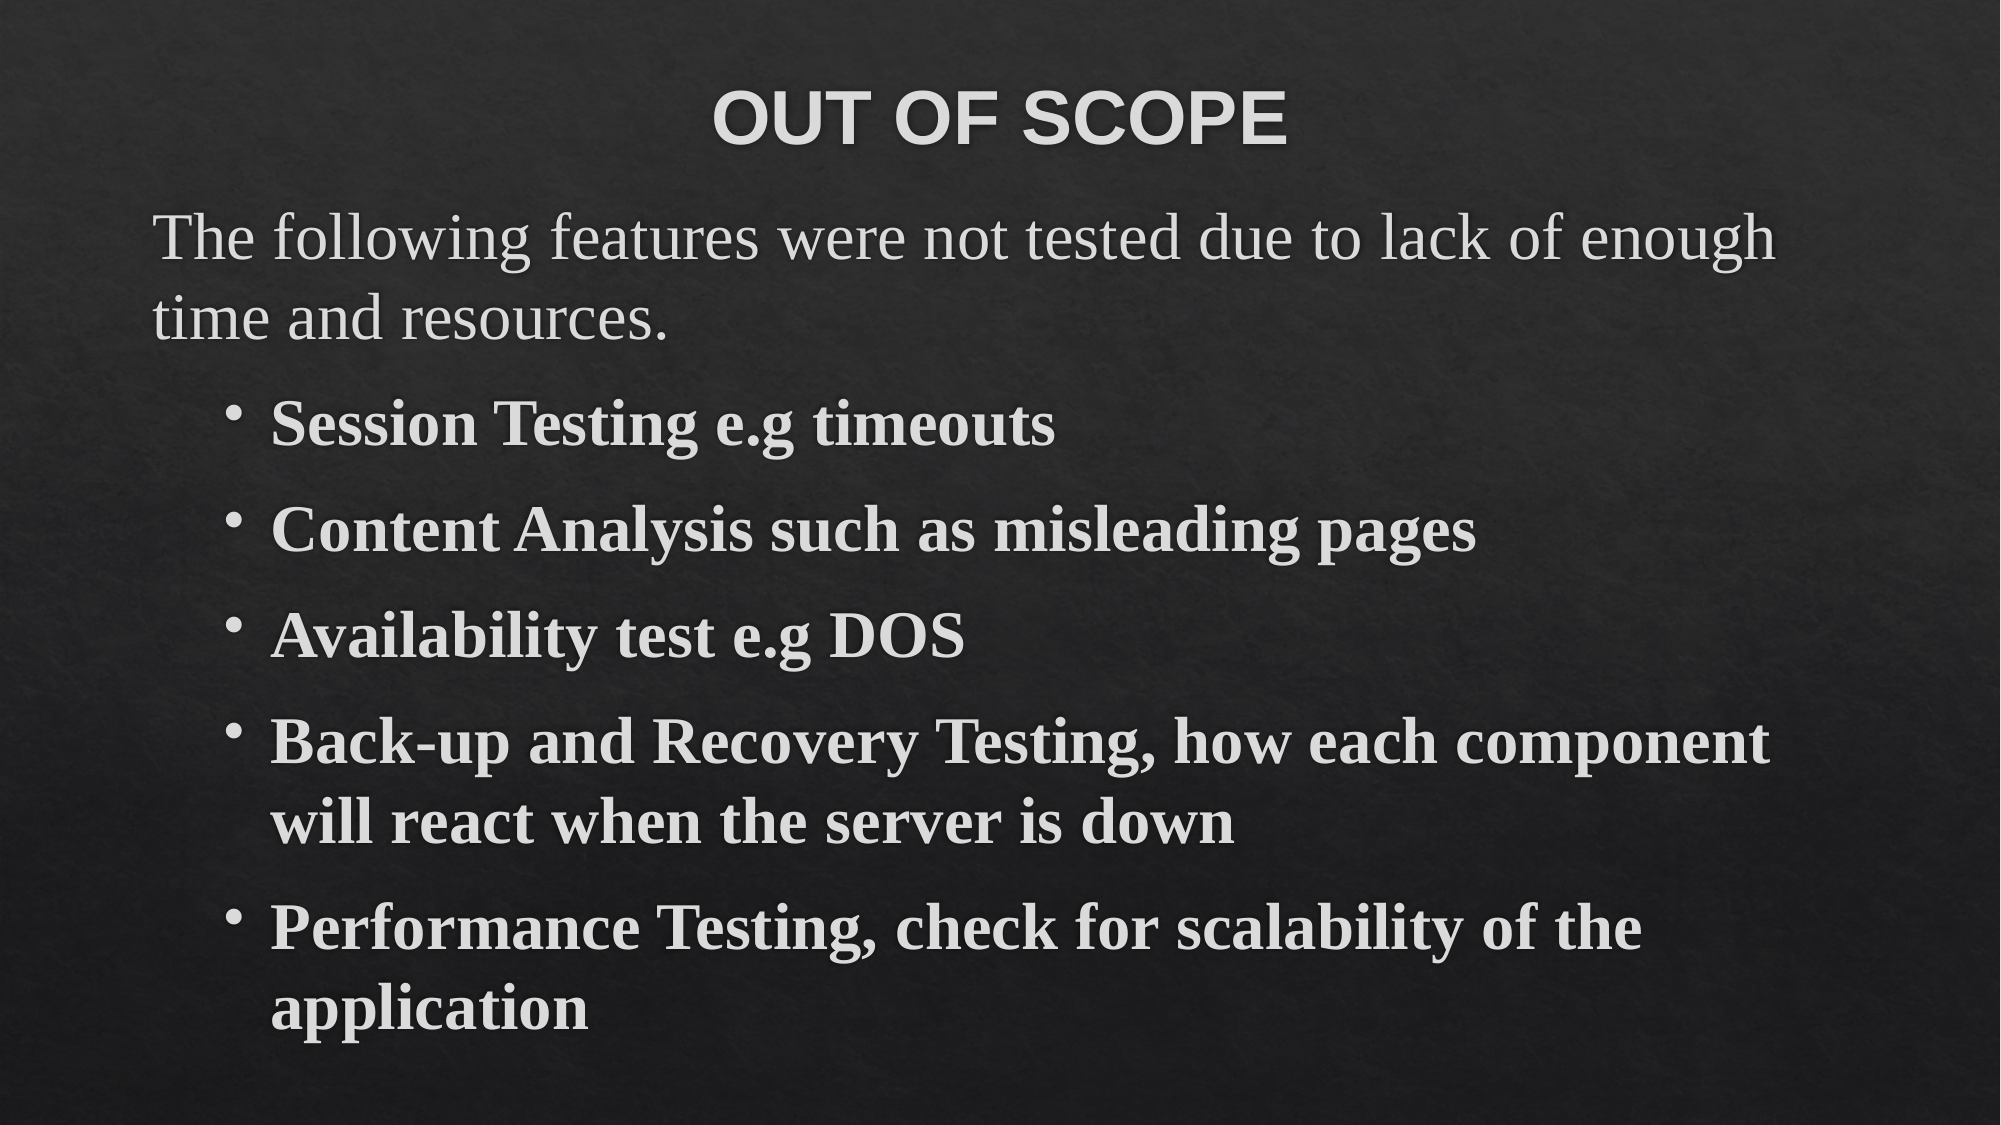

# OUT OF SCOPE
The following features were not tested due to lack of enough time and resources.
Session Testing e.g timeouts
Content Analysis such as misleading pages
Availability test e.g DOS
Back-up and Recovery Testing, how each component will react when the server is down
Performance Testing, check for scalability of the application